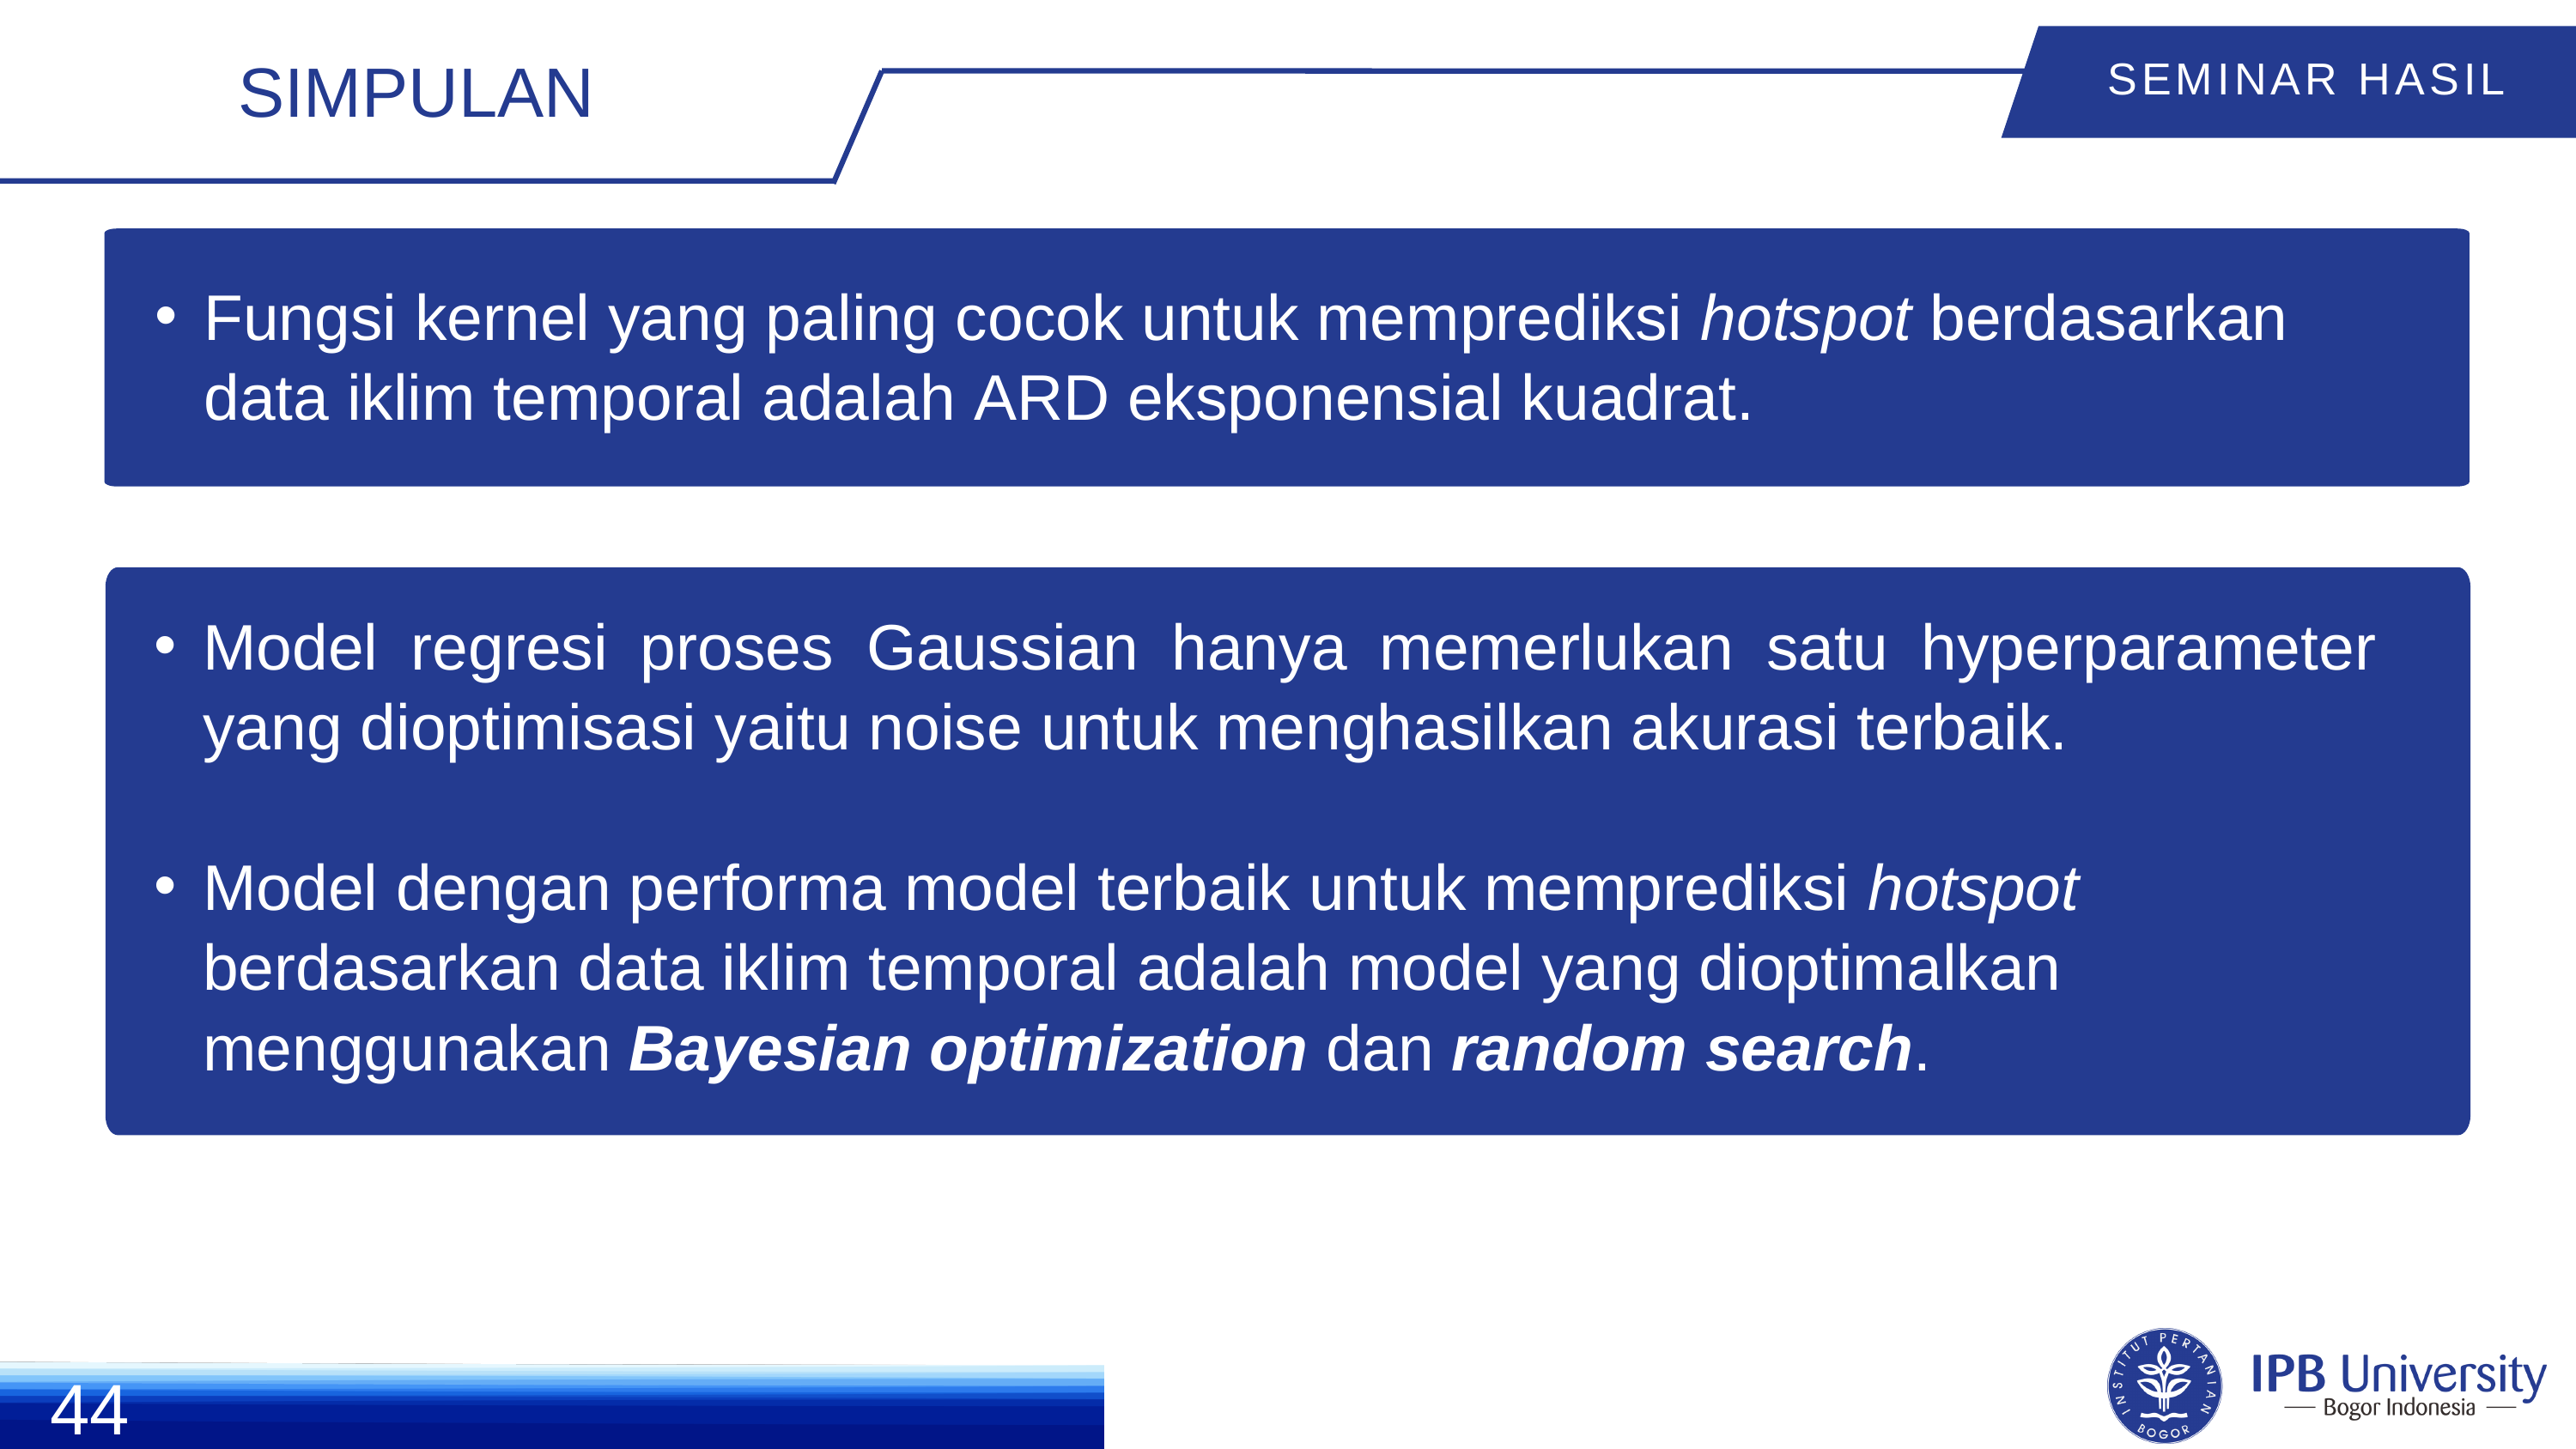

SIMPULAN
SEMINAR HASIL

Fungsi kernel yang paling cocok untuk memprediksi hotspot berdasarkan data iklim temporal adalah ARD eksponensial kuadrat.

Model regresi proses Gaussian hanya memerlukan satu hyperparameter yang dioptimisasi yaitu noise untuk menghasilkan akurasi terbaik.

Model dengan performa model terbaik untuk memprediksi hotspot berdasarkan data iklim temporal adalah model yang dioptimalkan menggunakan Bayesian optimization dan random search.

44